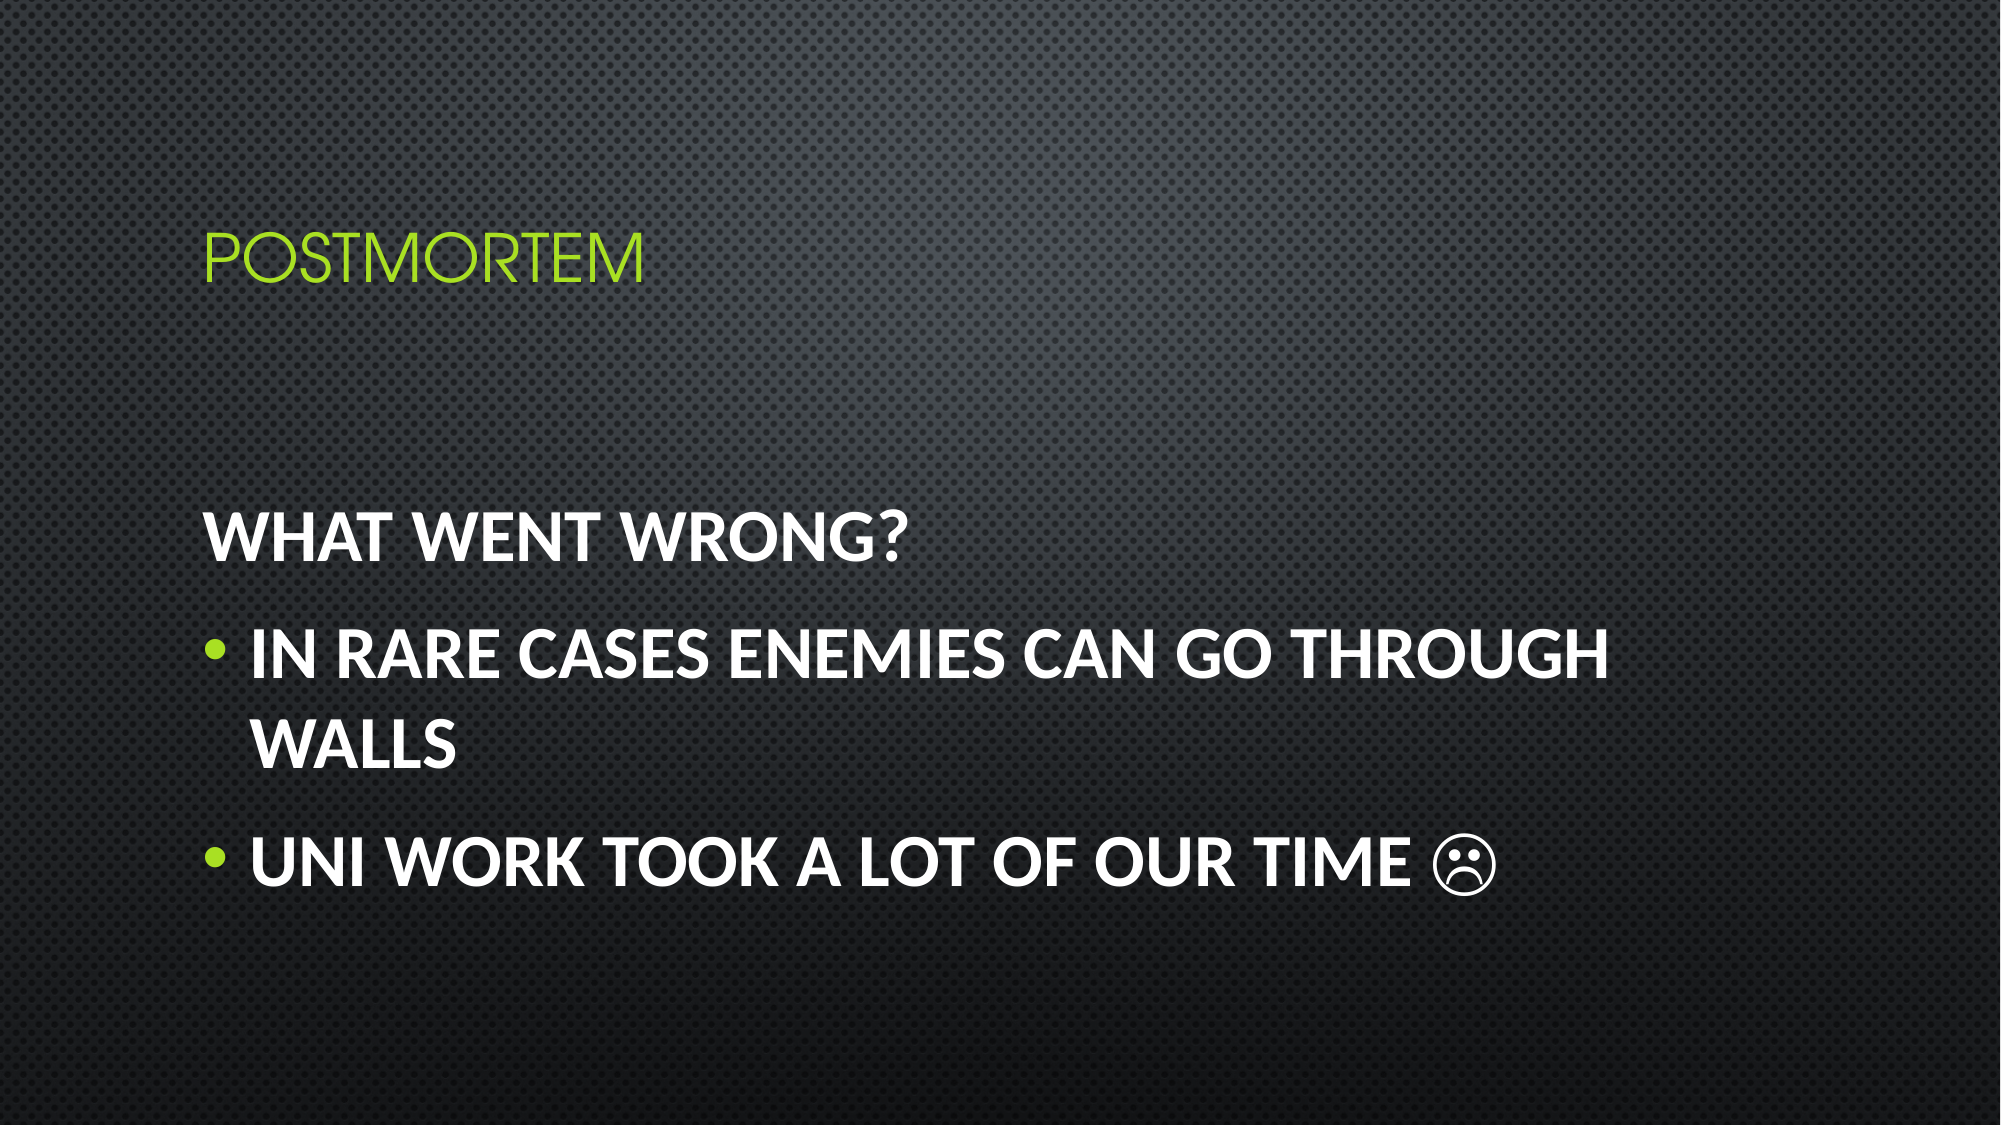

# POSTMORTEM
What went wrong?
In rare cases enemies can go through walls
Uni work took a lot of our time ☹